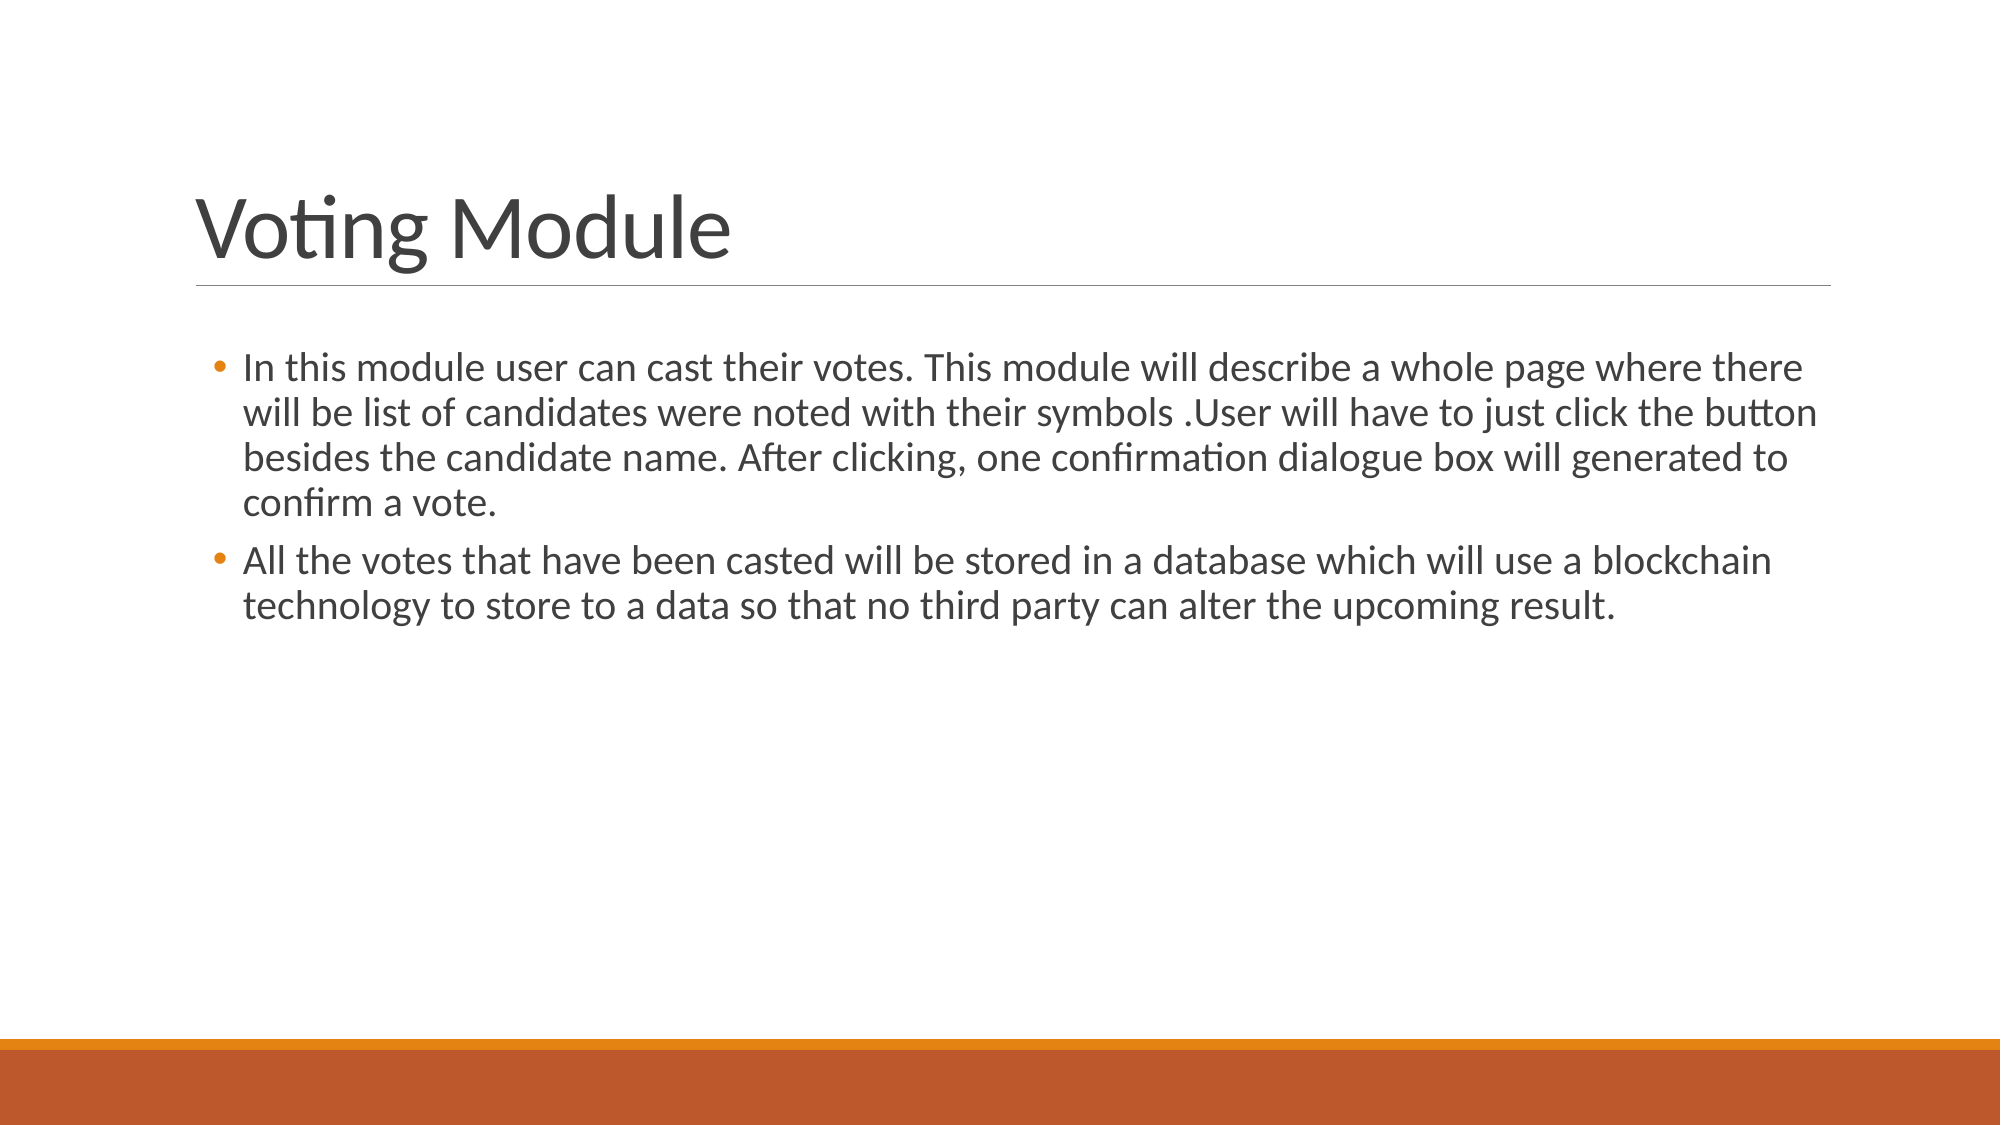

# Voting Module
In this module user can cast their votes. This module will describe a whole page where there will be list of candidates were noted with their symbols .User will have to just click the button besides the candidate name. After clicking, one confirmation dialogue box will generated to confirm a vote.
All the votes that have been casted will be stored in a database which will use a blockchain technology to store to a data so that no third party can alter the upcoming result.